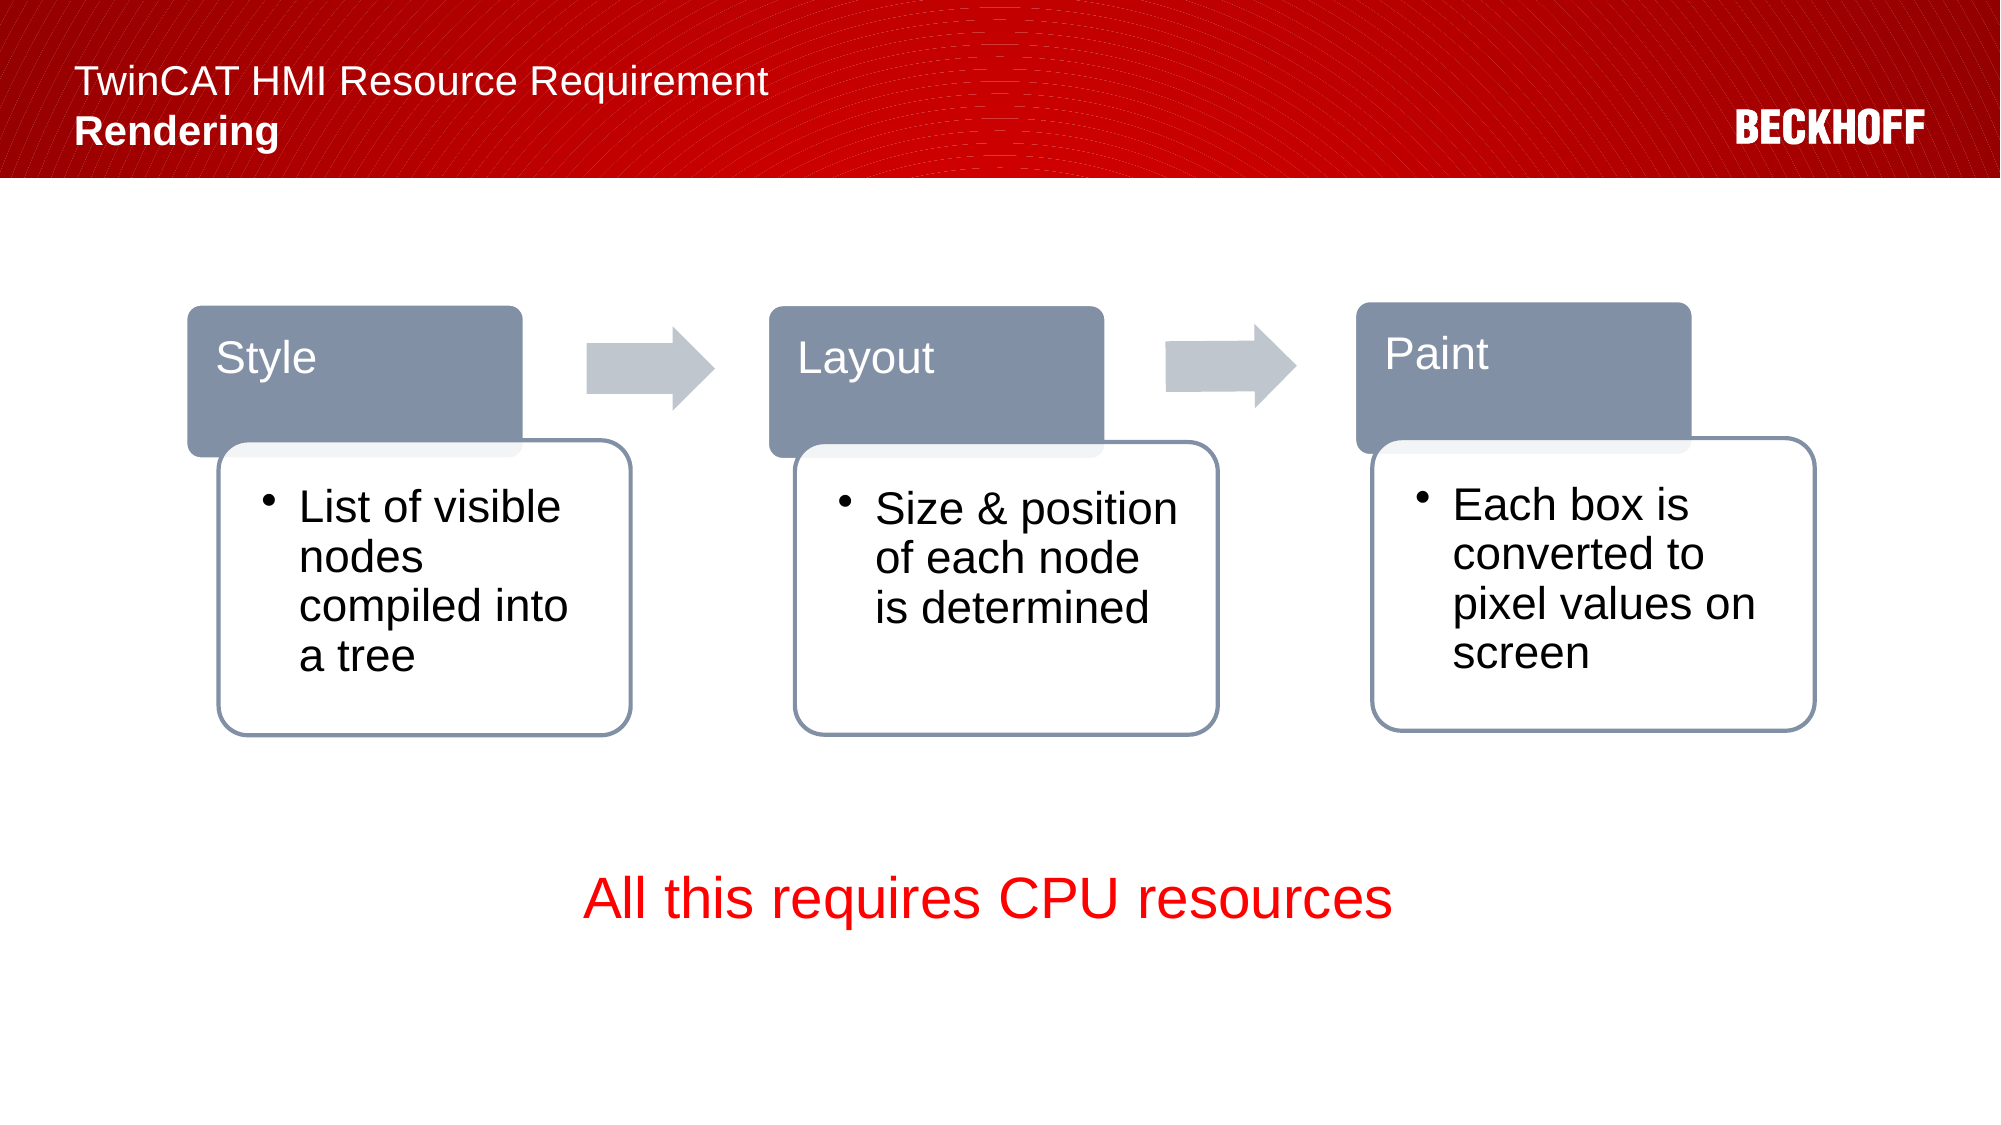

# TwinCAT HMI Resource Requirement Rendering

Style
List of visible nodes compiled into a tree

Layout
Size & position of each node is determined

Paint
Each box is converted to pixel values on screen
All this requires CPU resources